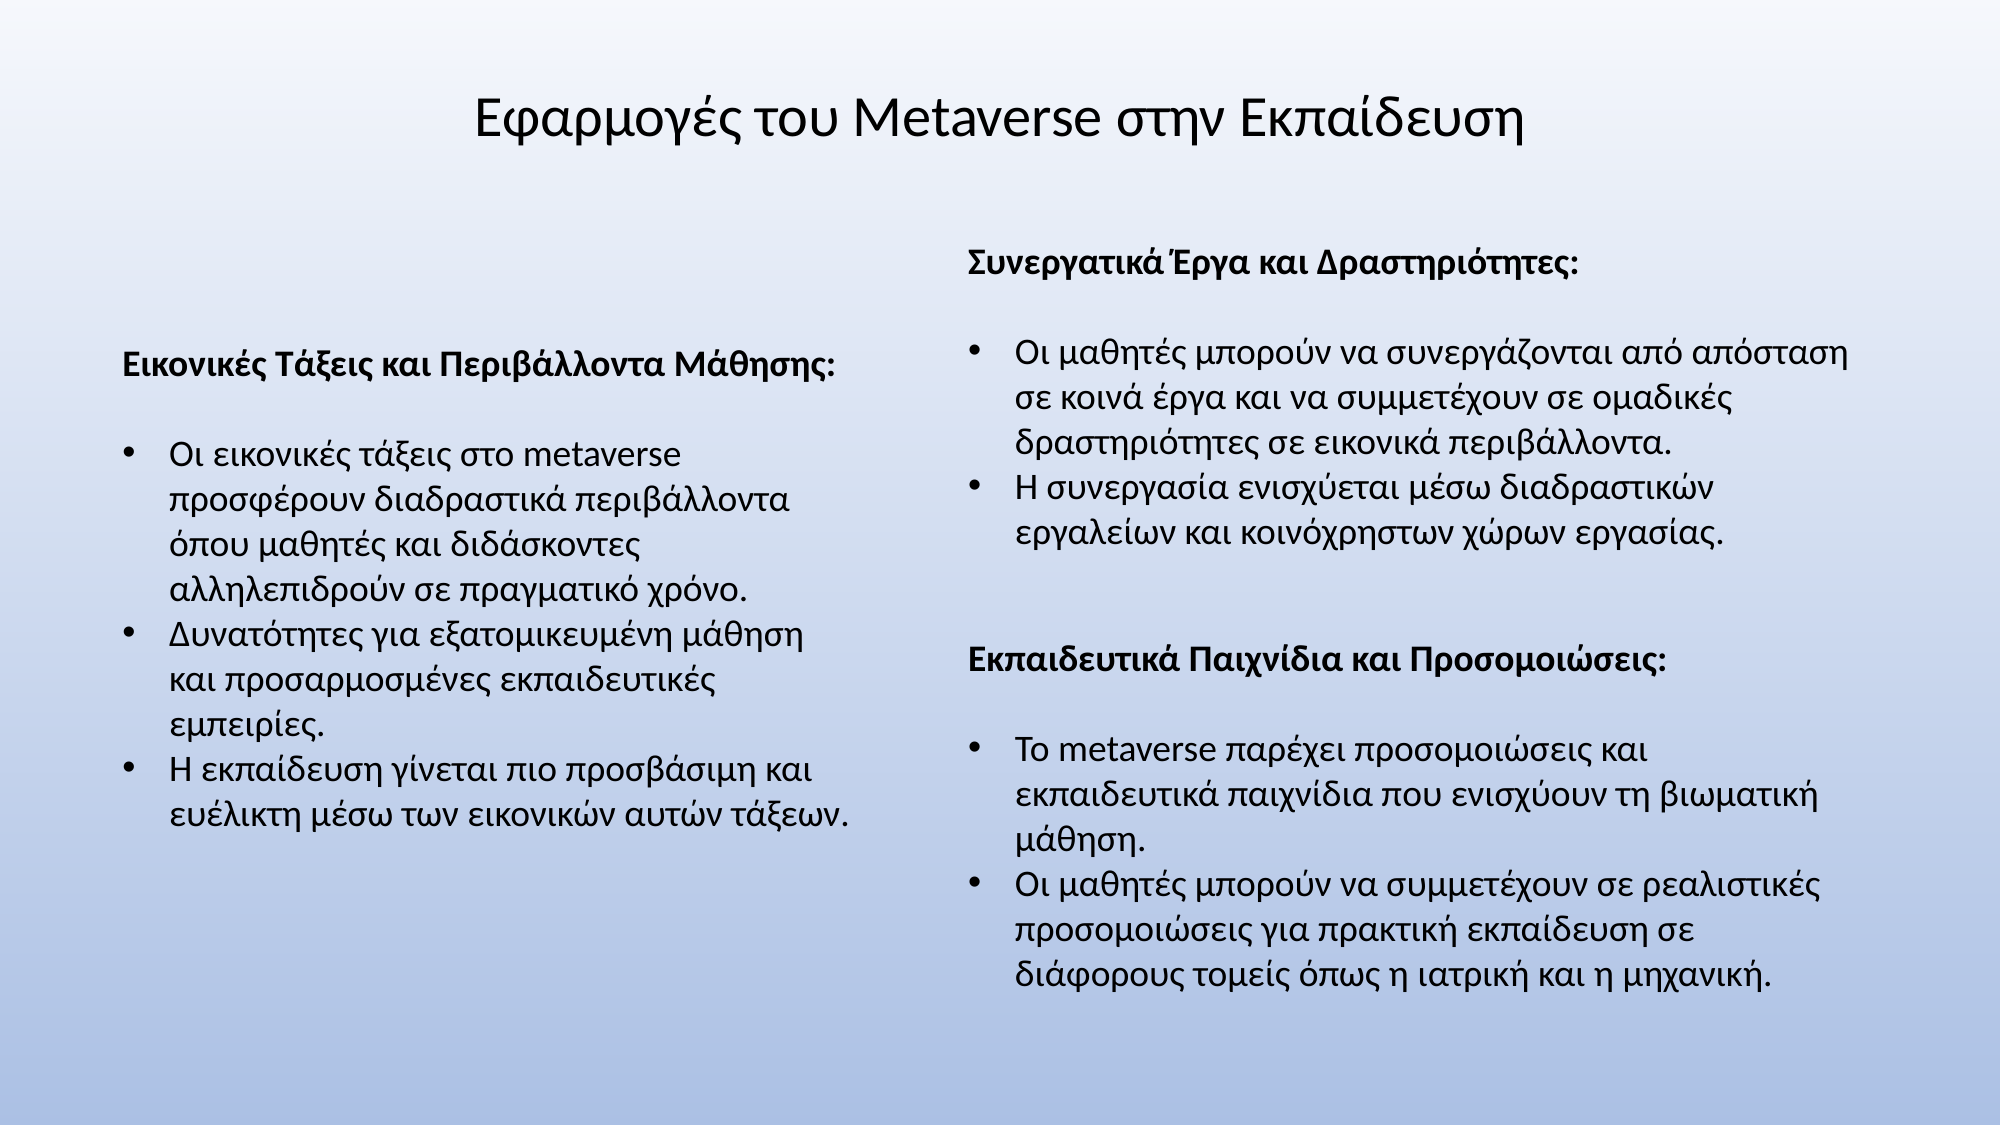

Εφαρμογές του Metaverse στην Εκπαίδευση
Συνεργατικά Έργα και Δραστηριότητες:

Οι μαθητές μπορούν να συνεργάζονται από απόσταση σε κοινά έργα και να συμμετέχουν σε ομαδικές δραστηριότητες σε εικονικά περιβάλλοντα.
Η συνεργασία ενισχύεται μέσω διαδραστικών εργαλείων και κοινόχρηστων χώρων εργασίας.
Εικονικές Τάξεις και Περιβάλλοντα Μάθησης:

Οι εικονικές τάξεις στο metaverse προσφέρουν διαδραστικά περιβάλλοντα όπου μαθητές και διδάσκοντες αλληλεπιδρούν σε πραγματικό χρόνο.
Δυνατότητες για εξατομικευμένη μάθηση και προσαρμοσμένες εκπαιδευτικές εμπειρίες.
Η εκπαίδευση γίνεται πιο προσβάσιμη και ευέλικτη μέσω των εικονικών αυτών τάξεων.

Εκπαιδευτικά Παιχνίδια και Προσομοιώσεις:

Το metaverse παρέχει προσομοιώσεις και εκπαιδευτικά παιχνίδια που ενισχύουν τη βιωματική μάθηση.
Οι μαθητές μπορούν να συμμετέχουν σε ρεαλιστικές προσομοιώσεις για πρακτική εκπαίδευση σε διάφορους τομείς όπως η ιατρική και η μηχανική.